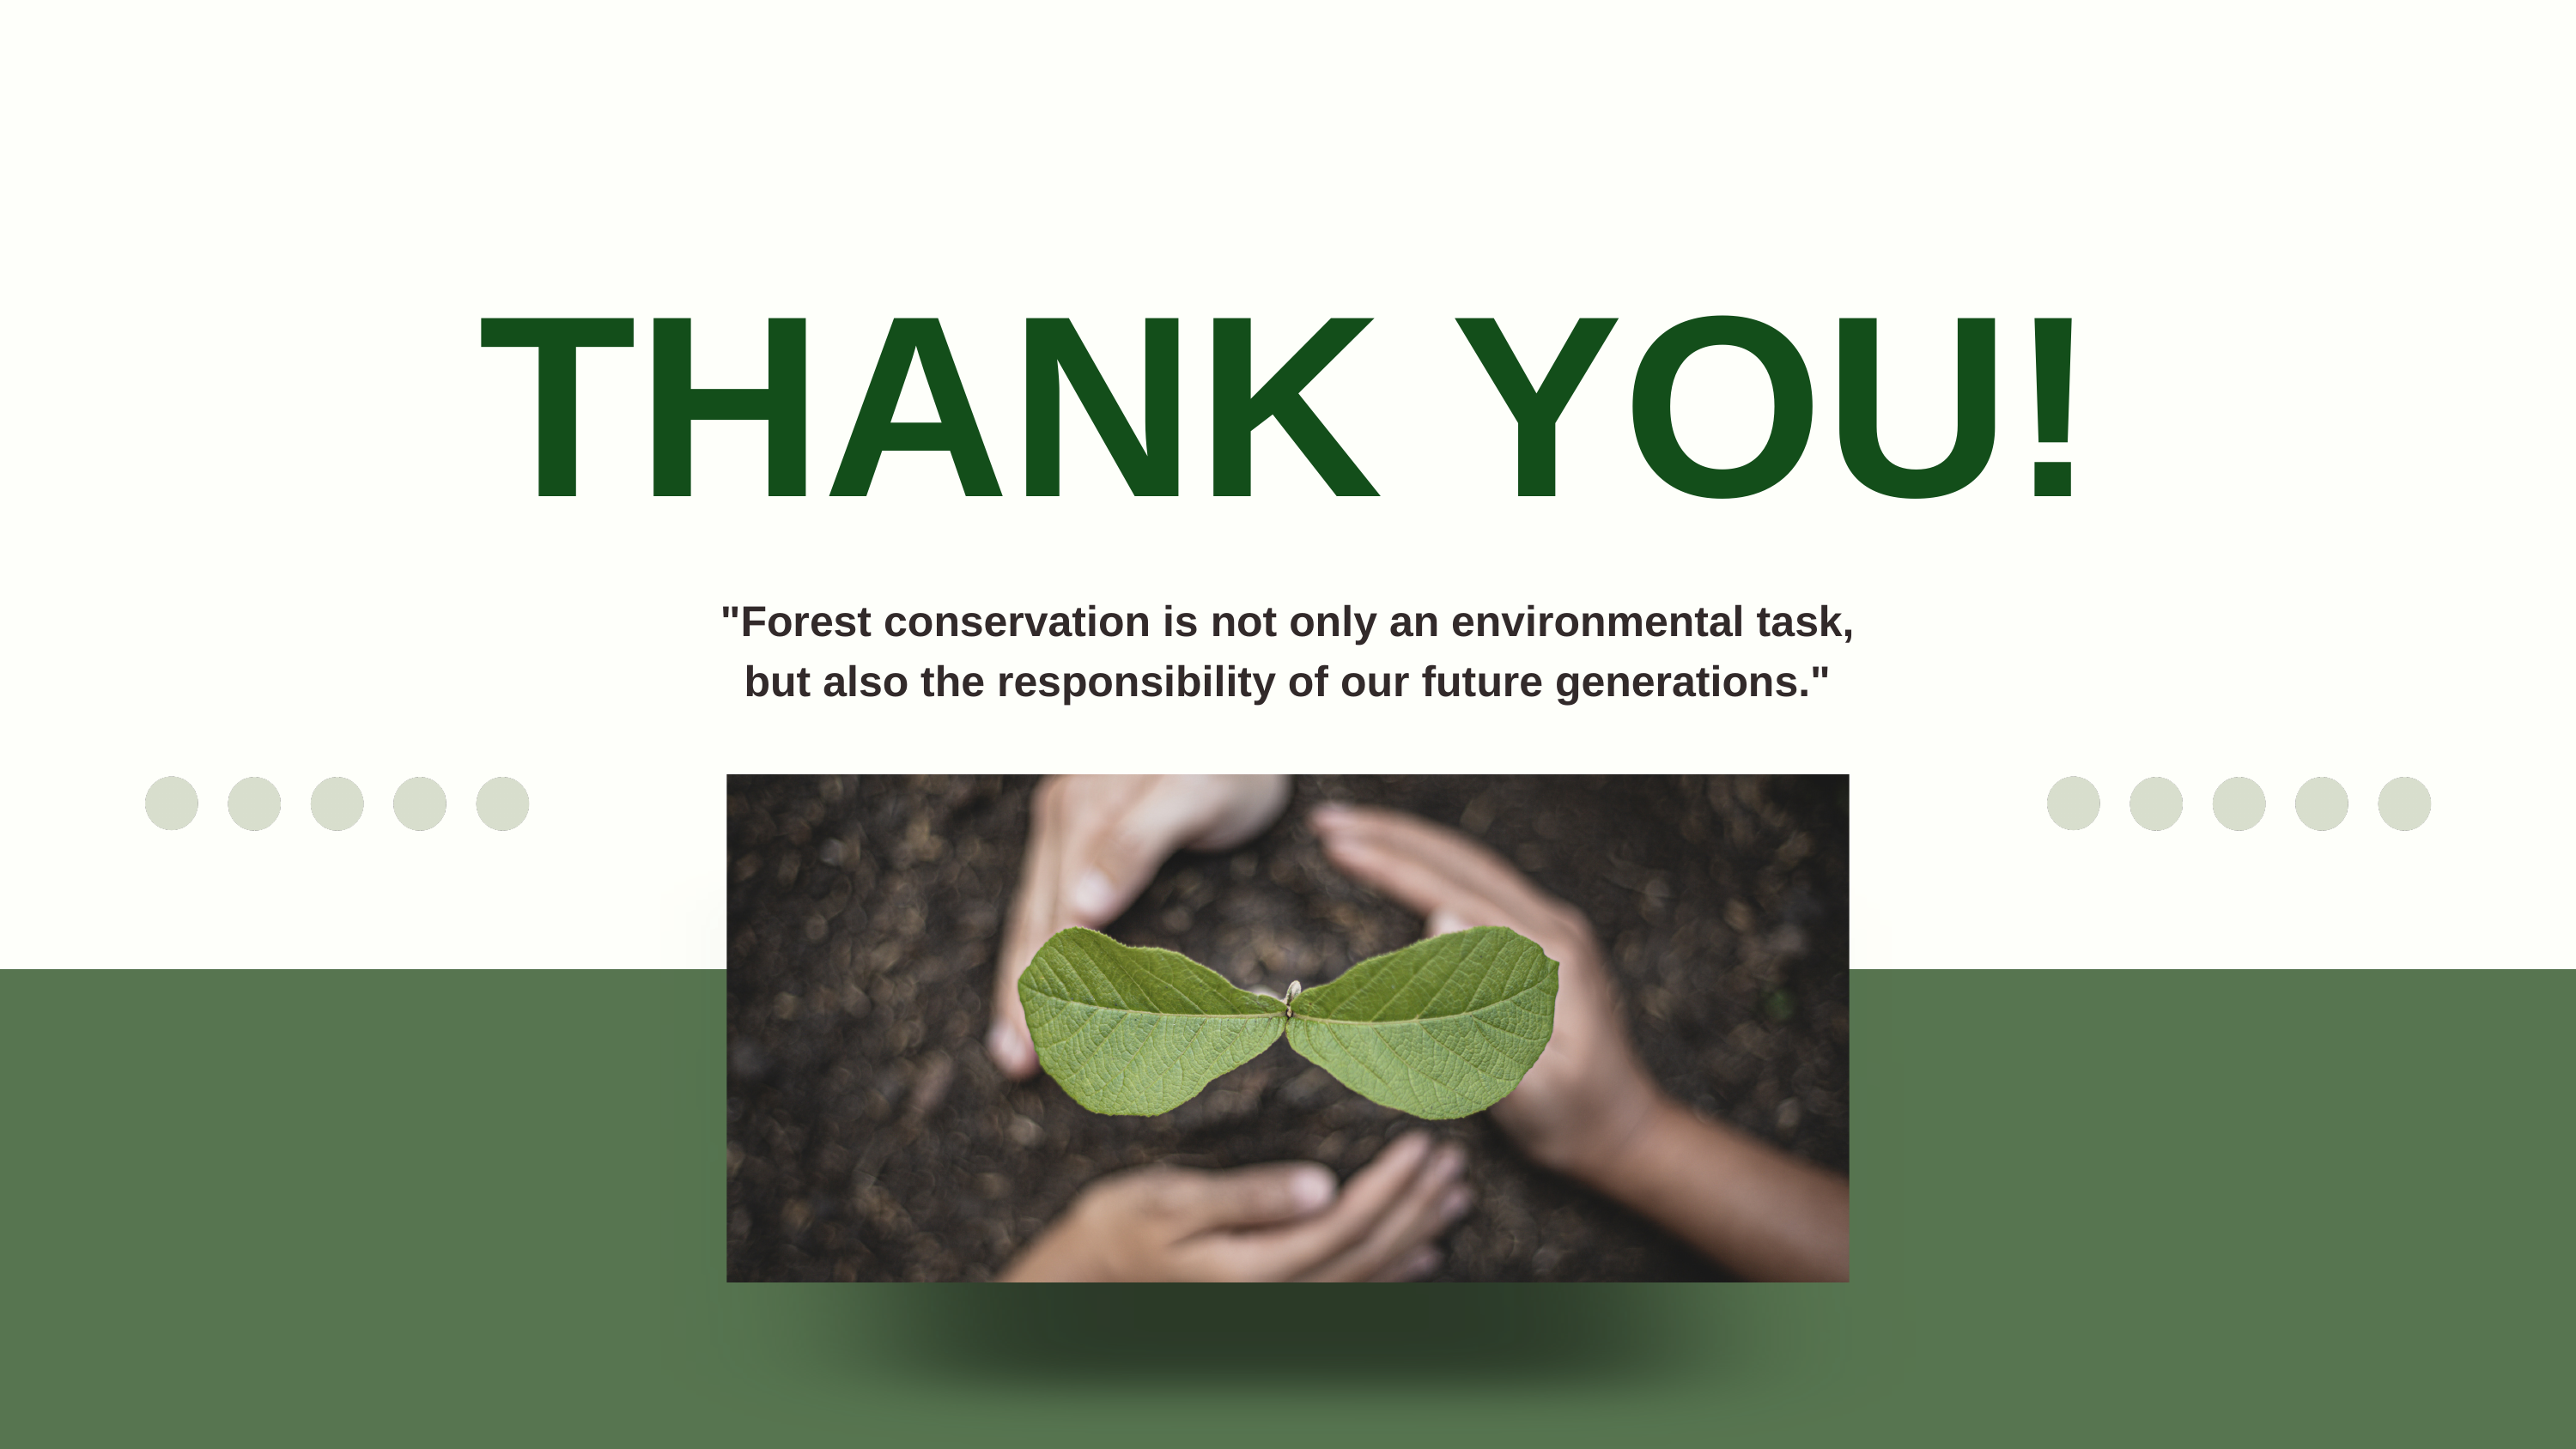

THANK YOU!

"Forest conservation is not only an environmental task, but also the responsibility of our future generations."